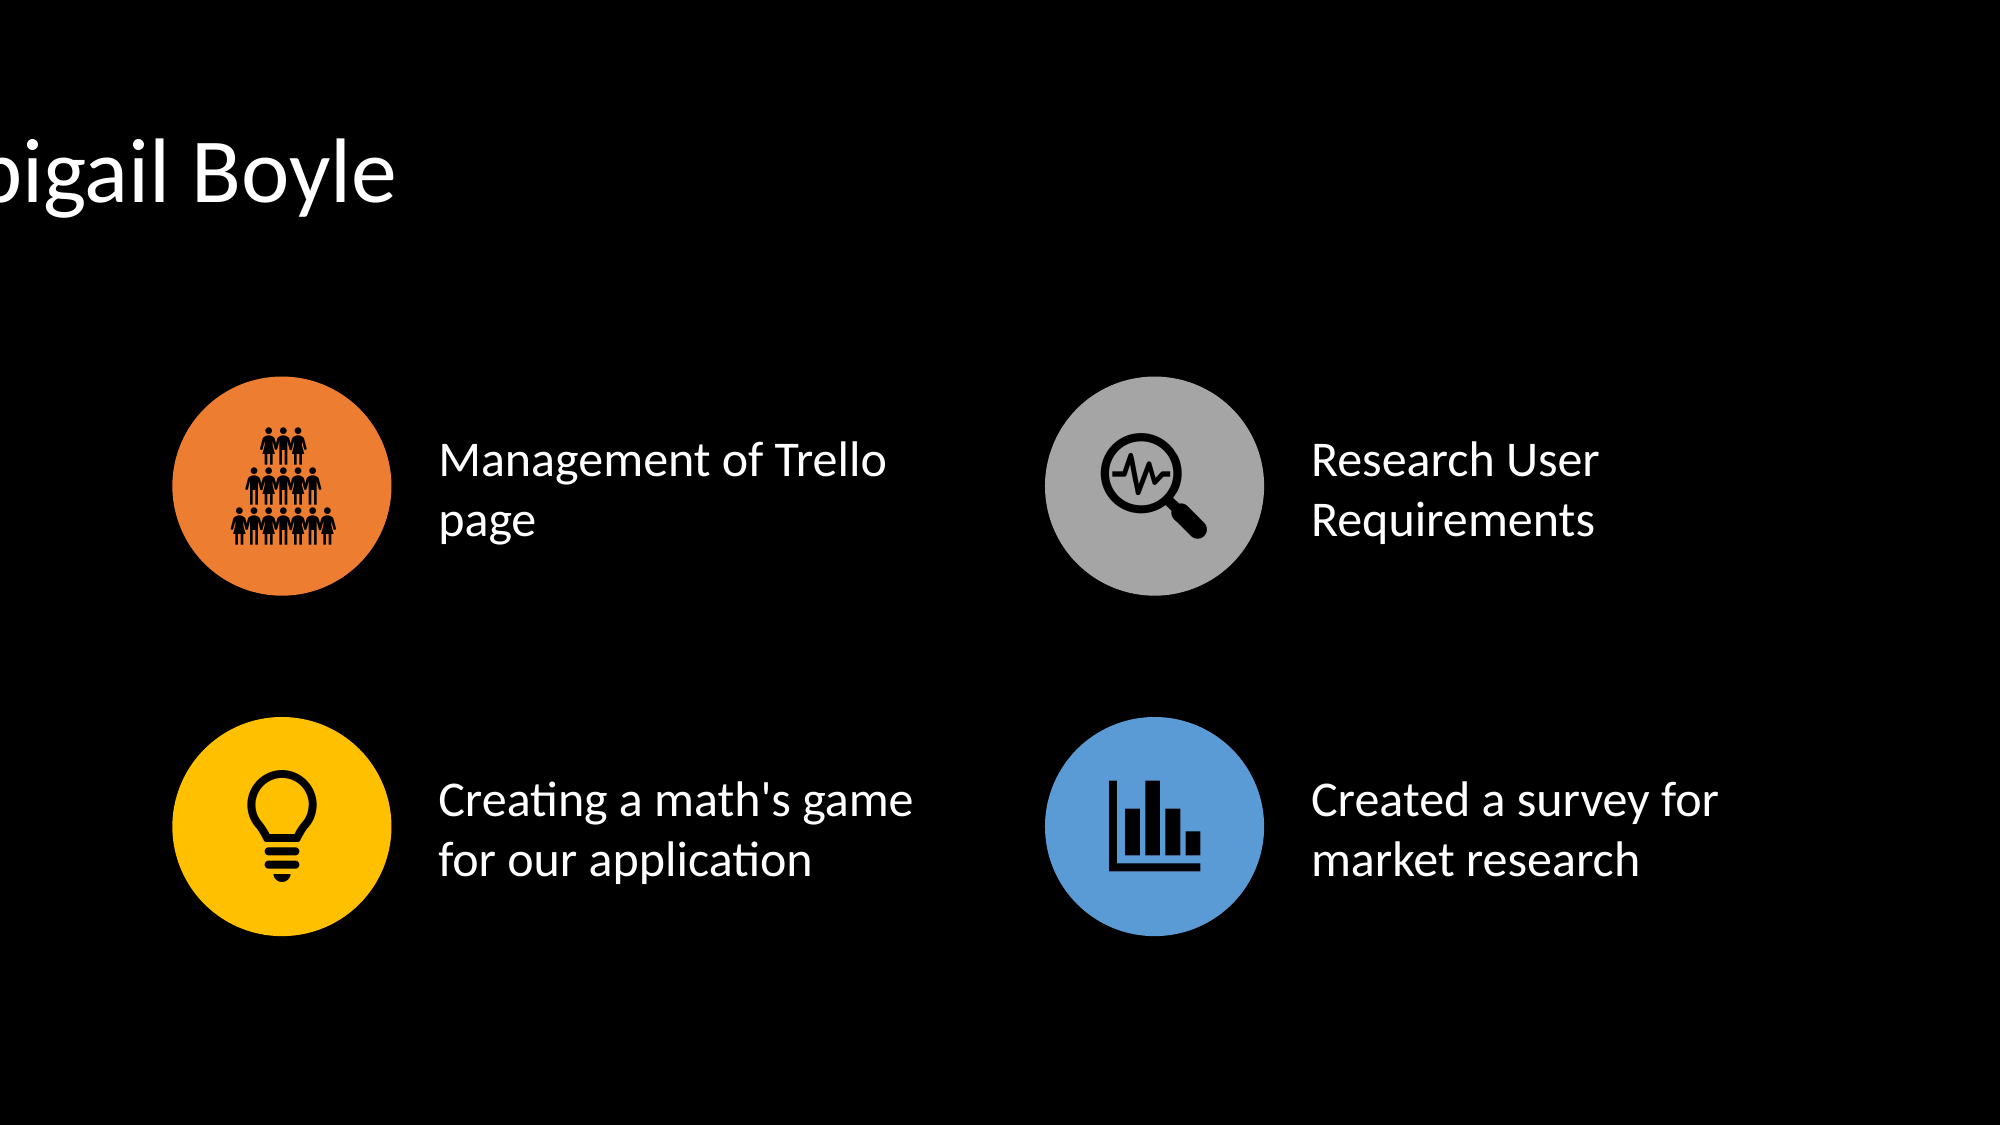

# Abigail Boyle
Management of Trello page
Research User Requirements
Creating a math's game for our application
Created a survey for market research